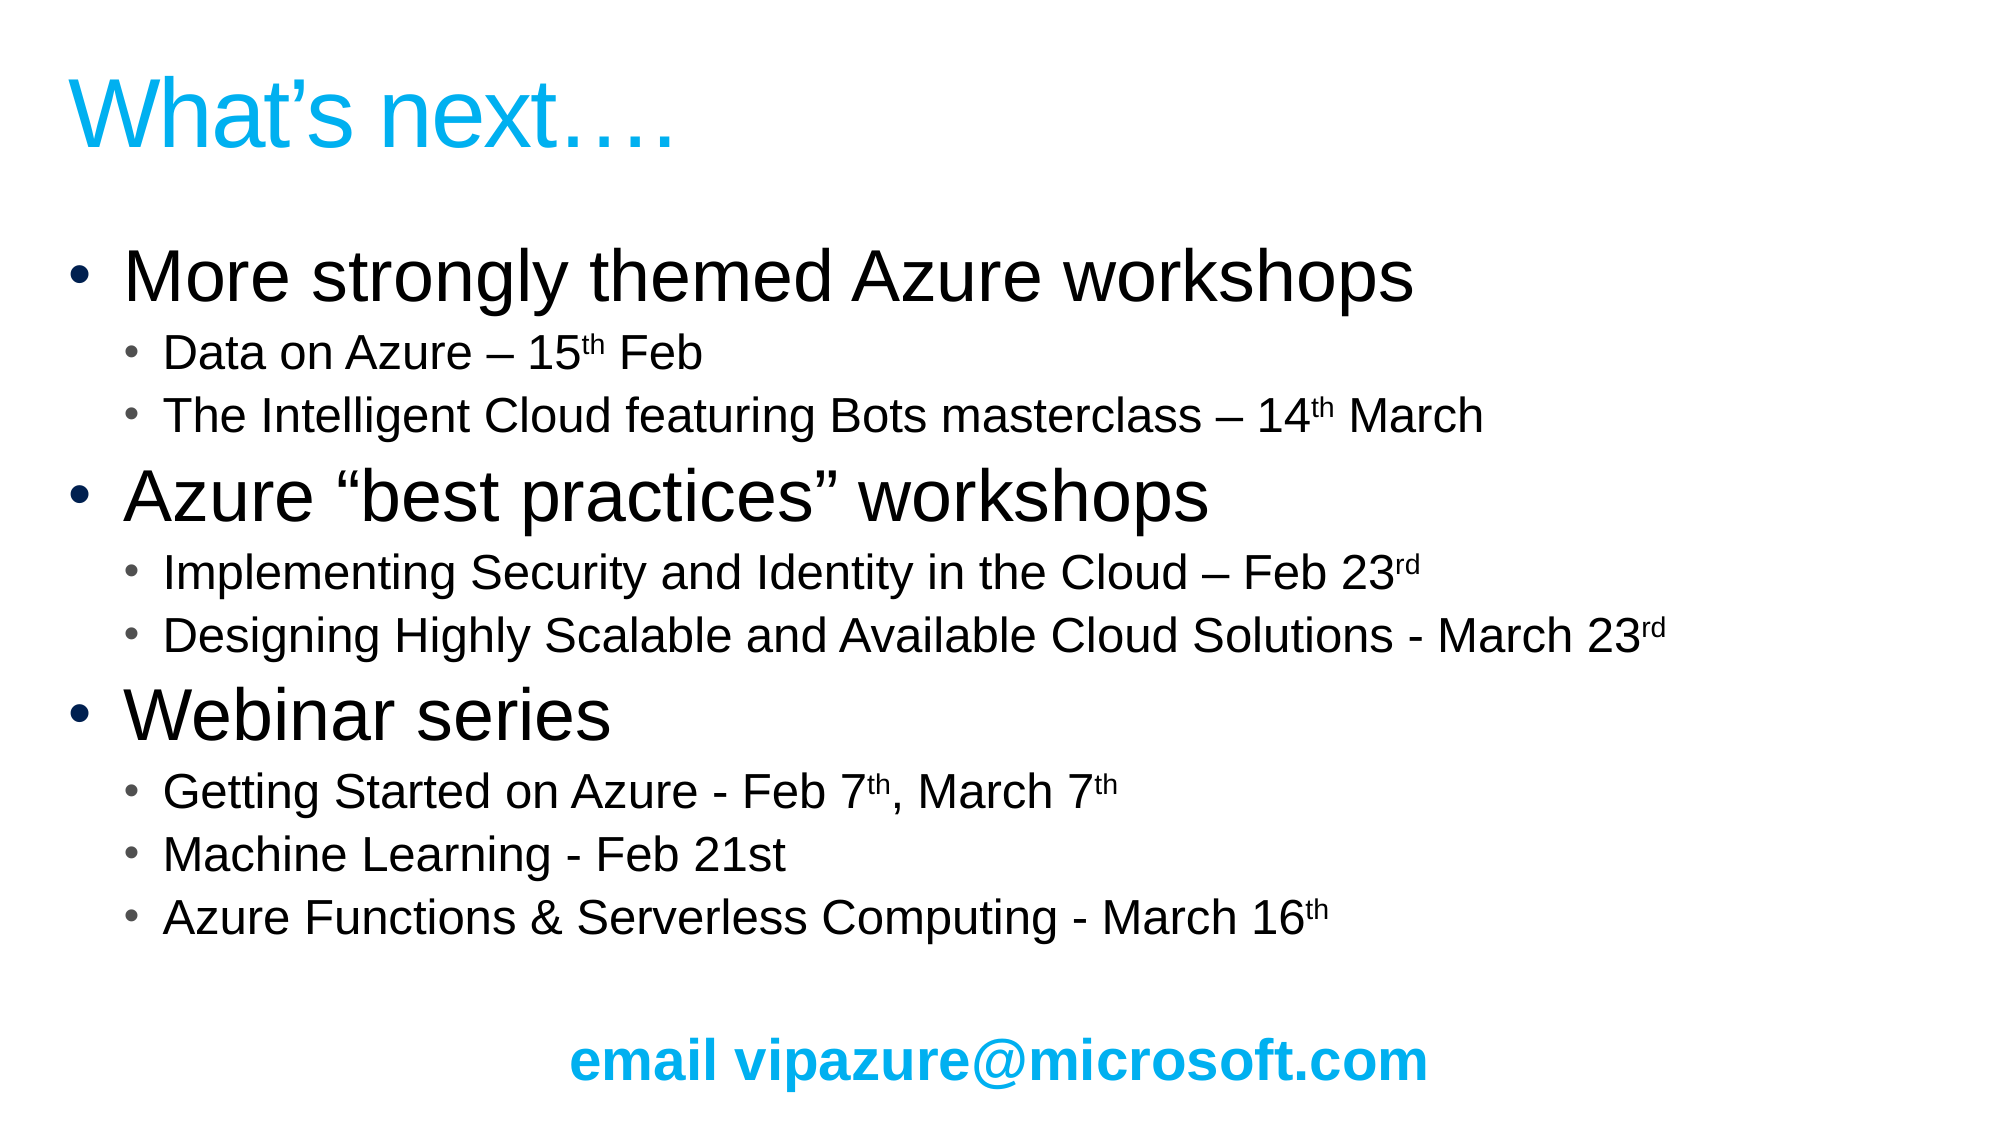

# What’s next….
More strongly themed Azure workshops
Data on Azure – 15th Feb
The Intelligent Cloud featuring Bots masterclass – 14th March
Azure “best practices” workshops
Implementing Security and Identity in the Cloud – Feb 23rd
Designing Highly Scalable and Available Cloud Solutions - March 23rd
Webinar series
Getting Started on Azure - Feb 7th, March 7th
Machine Learning - Feb 21st
Azure Functions & Serverless Computing - March 16th
email vipazure@microsoft.com